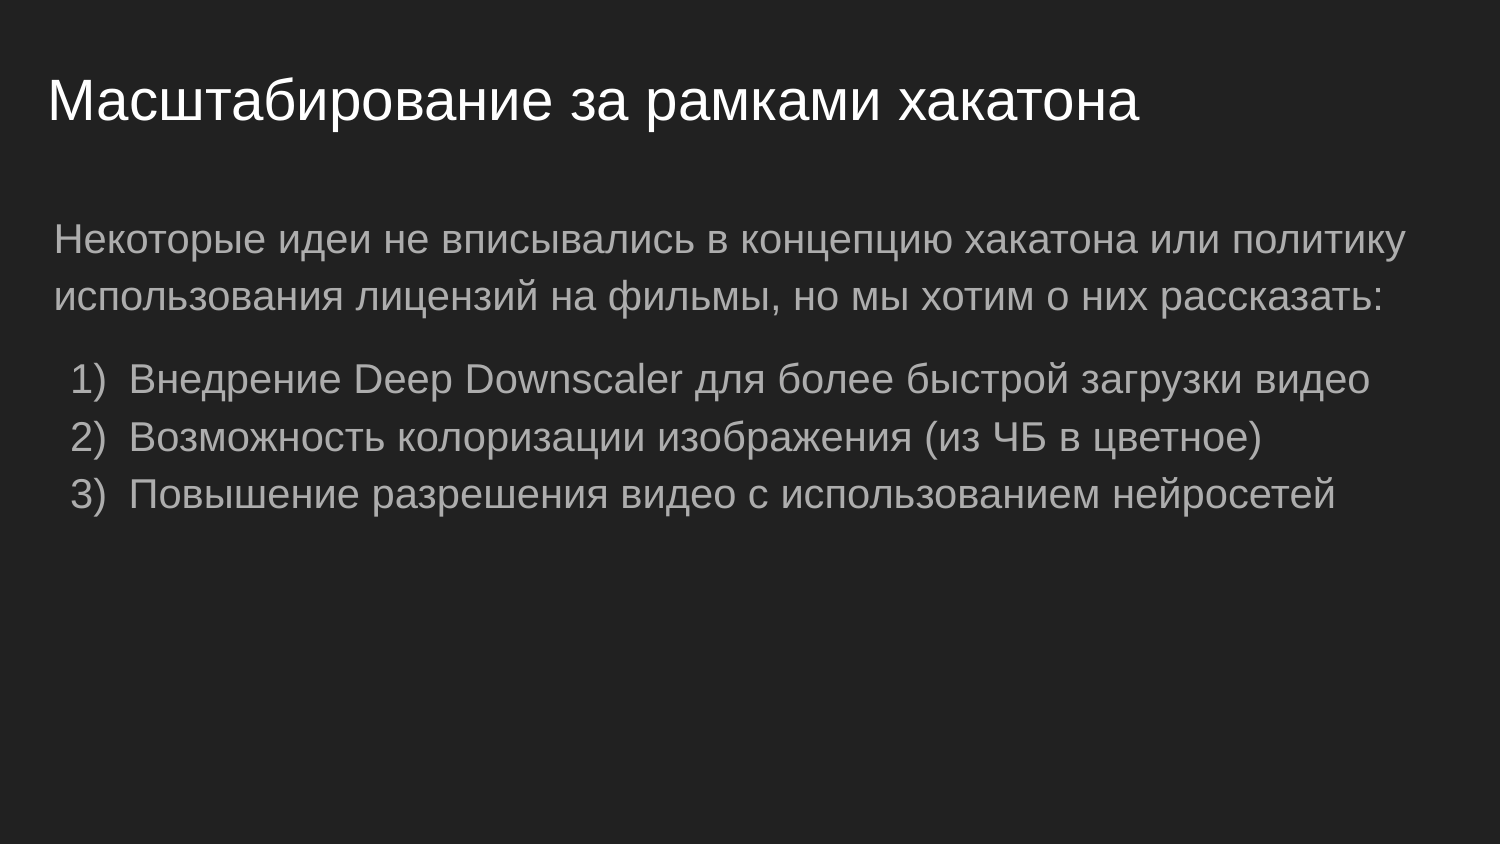

# Масштабирование за рамками хакатона
Некоторые идеи не вписывались в концепцию хакатона или политику использования лицензий на фильмы, но мы хотим о них рассказать:
Внедрение Deep Downscaler для более быстрой загрузки видео
Возможность колоризации изображения (из ЧБ в цветное)
Повышение разрешения видео с использованием нейросетей